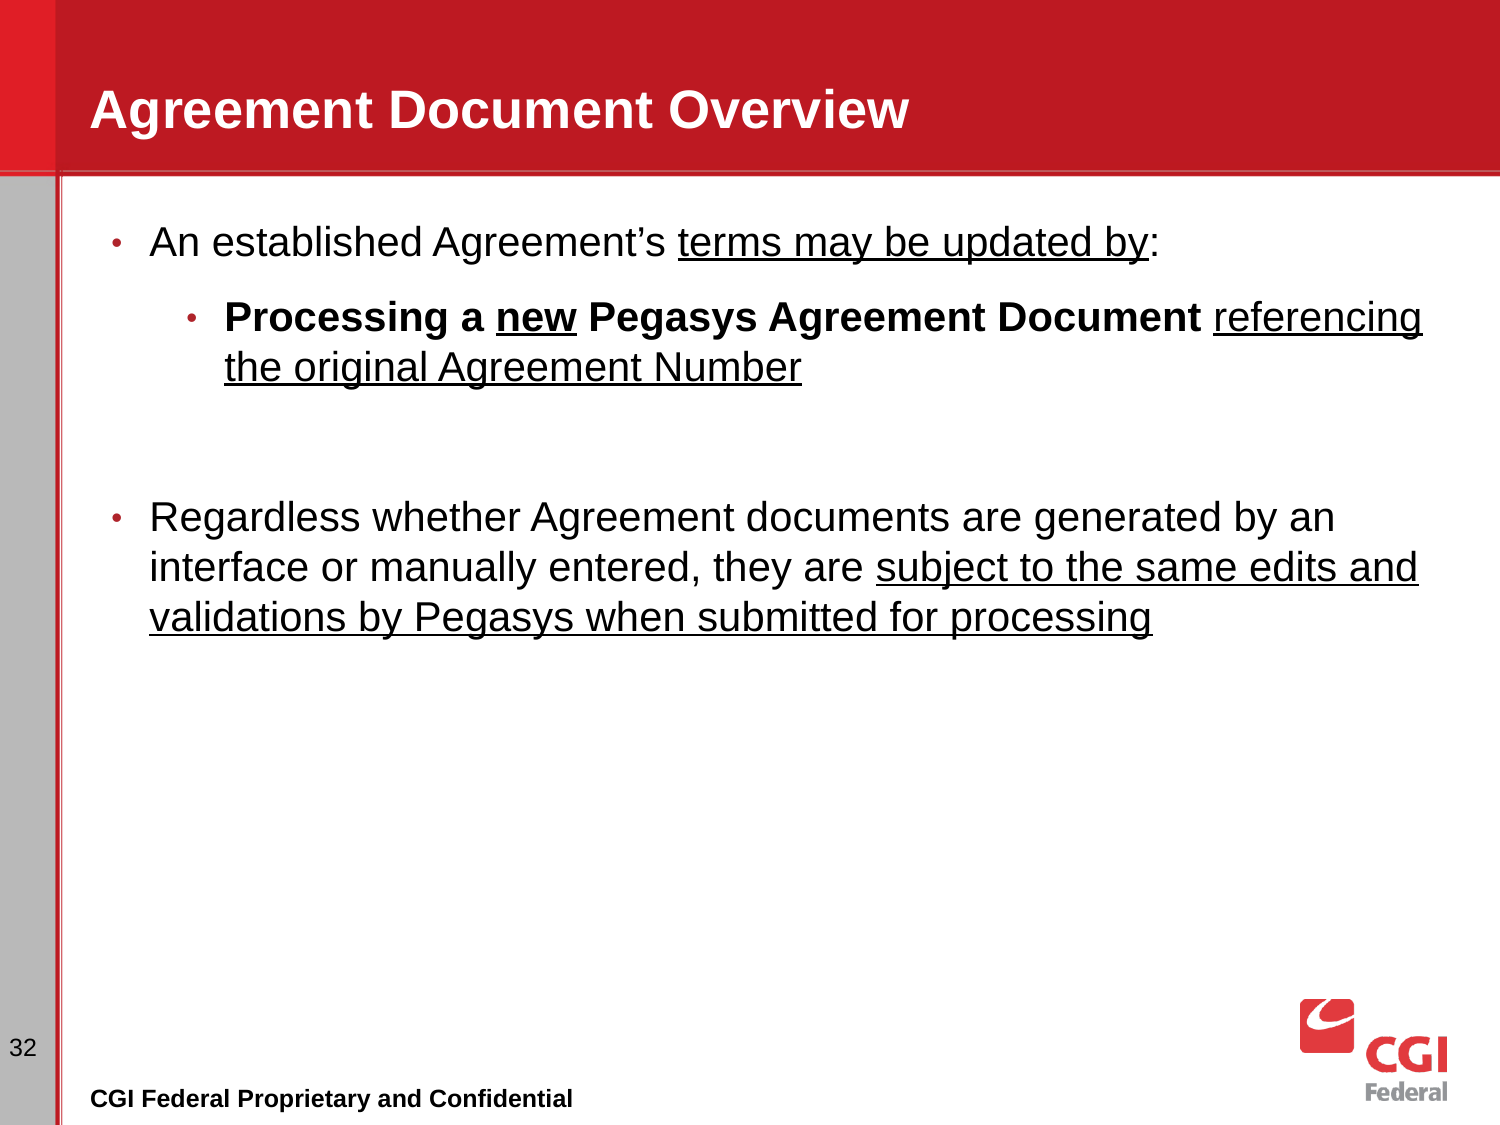

# Agreement Document Overview
An established Agreement’s terms may be updated by:
Processing a new Pegasys Agreement Document referencing the original Agreement Number

Regardless whether Agreement documents are generated by an interface or manually entered, they are subject to the same edits and validations by Pegasys when submitted for processing
32
CGI Federal Proprietary and Confidential